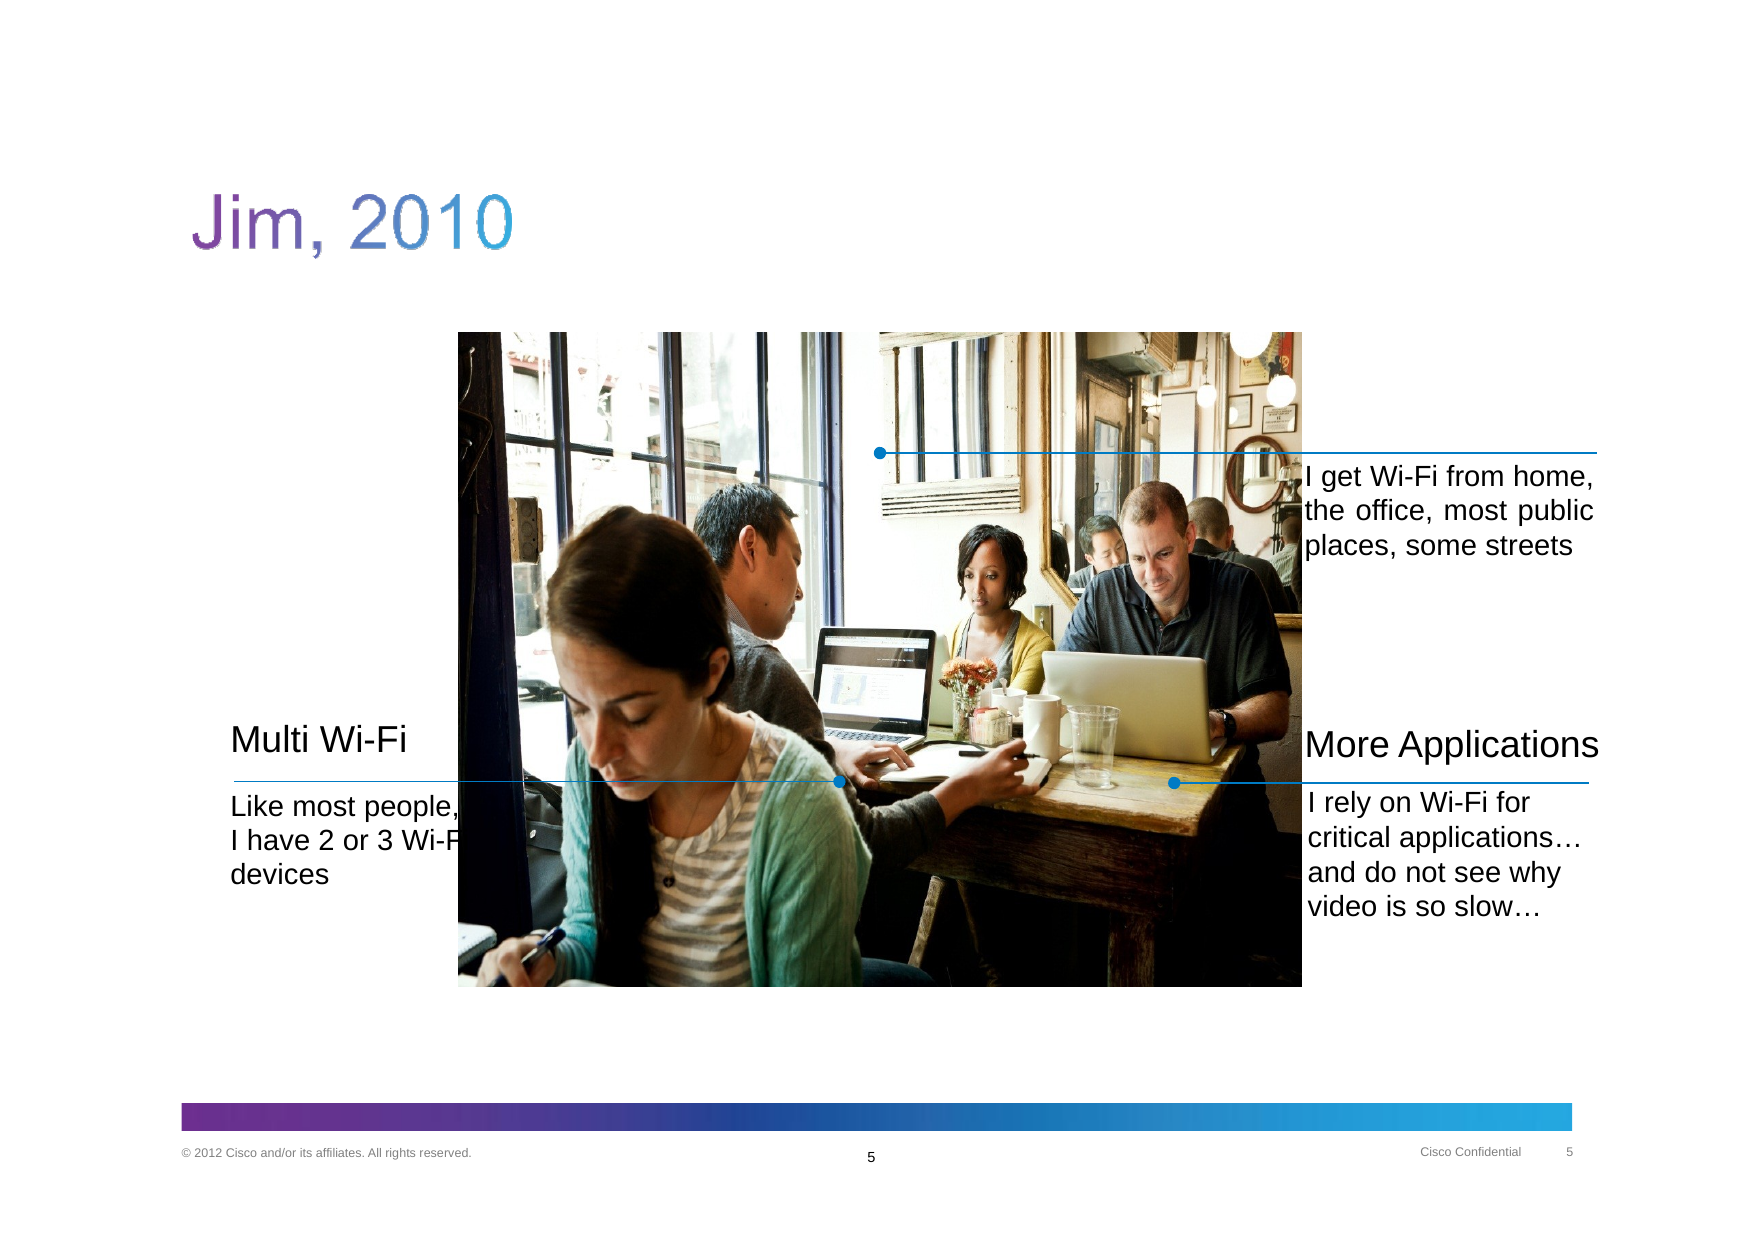

I get Wi-Fi from home, the office, most public places, some streets
Multi Wi-Fi
More Applications

I rely on Wi-Fi for critical applications… and do not see why video is so slow…
Like most people, I have 2 or 3 Wi-Fi devices
5
Cisco Confidential
© 2012 Cisco and/or its affiliates. All rights reserved.
5